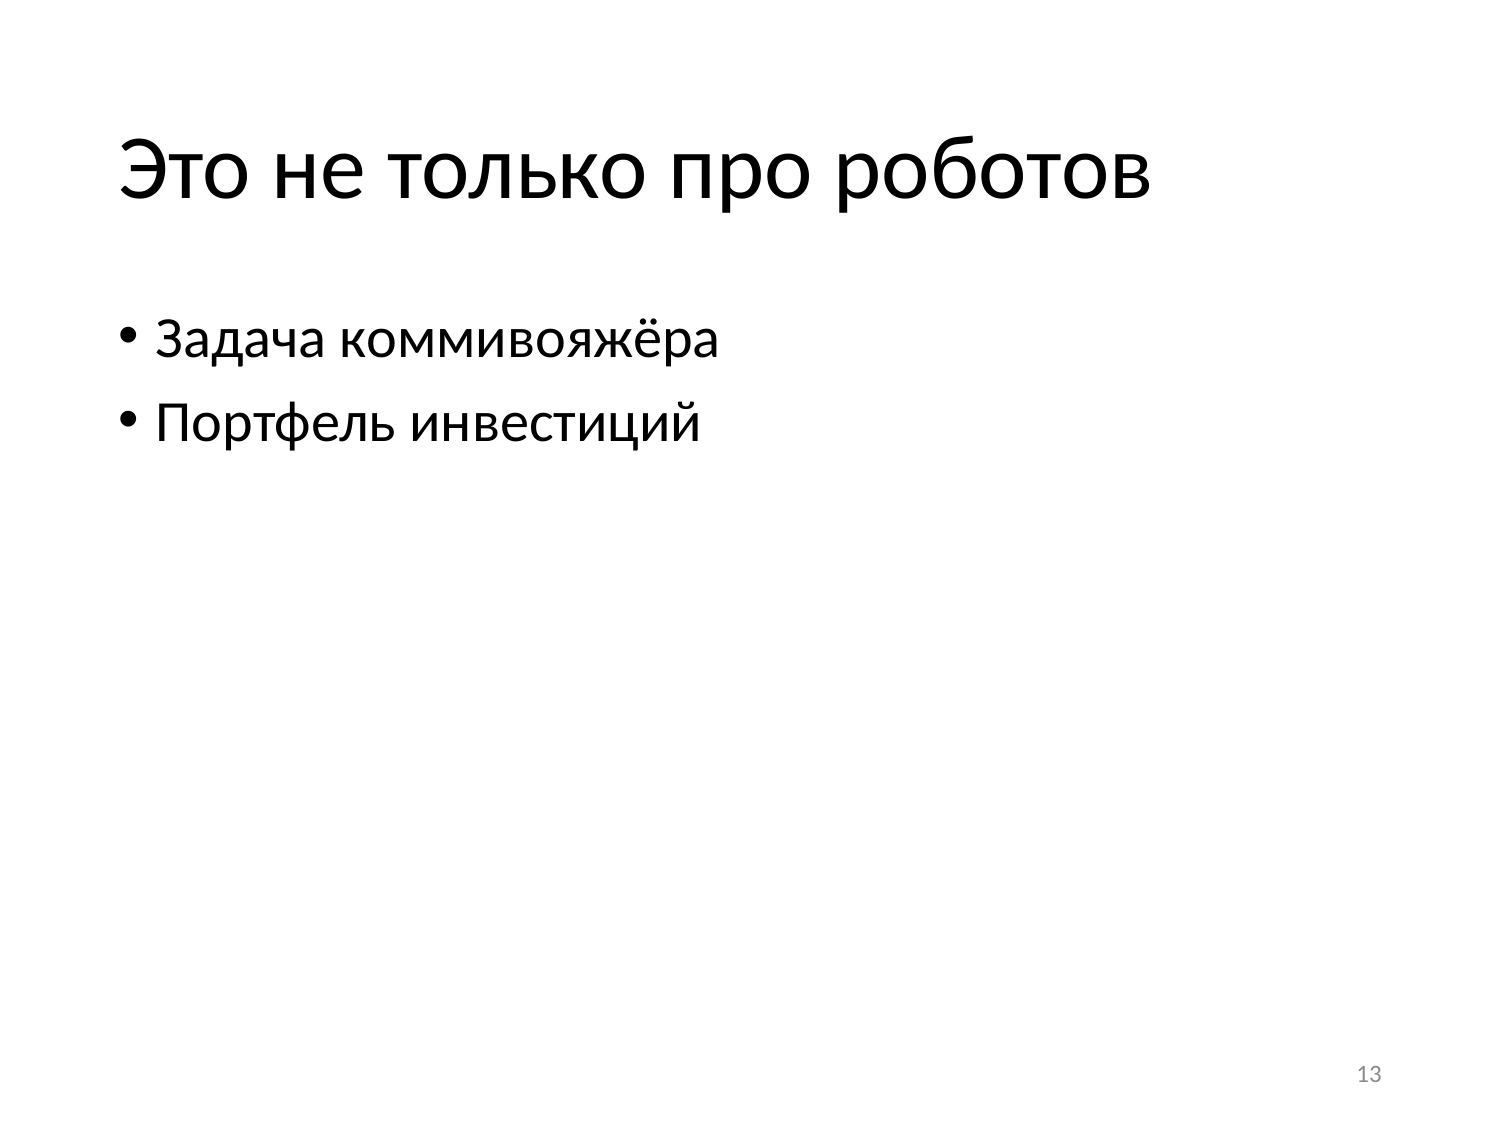

# Это не только про роботов
Задача коммивояжёра
Портфель инвестиций
13